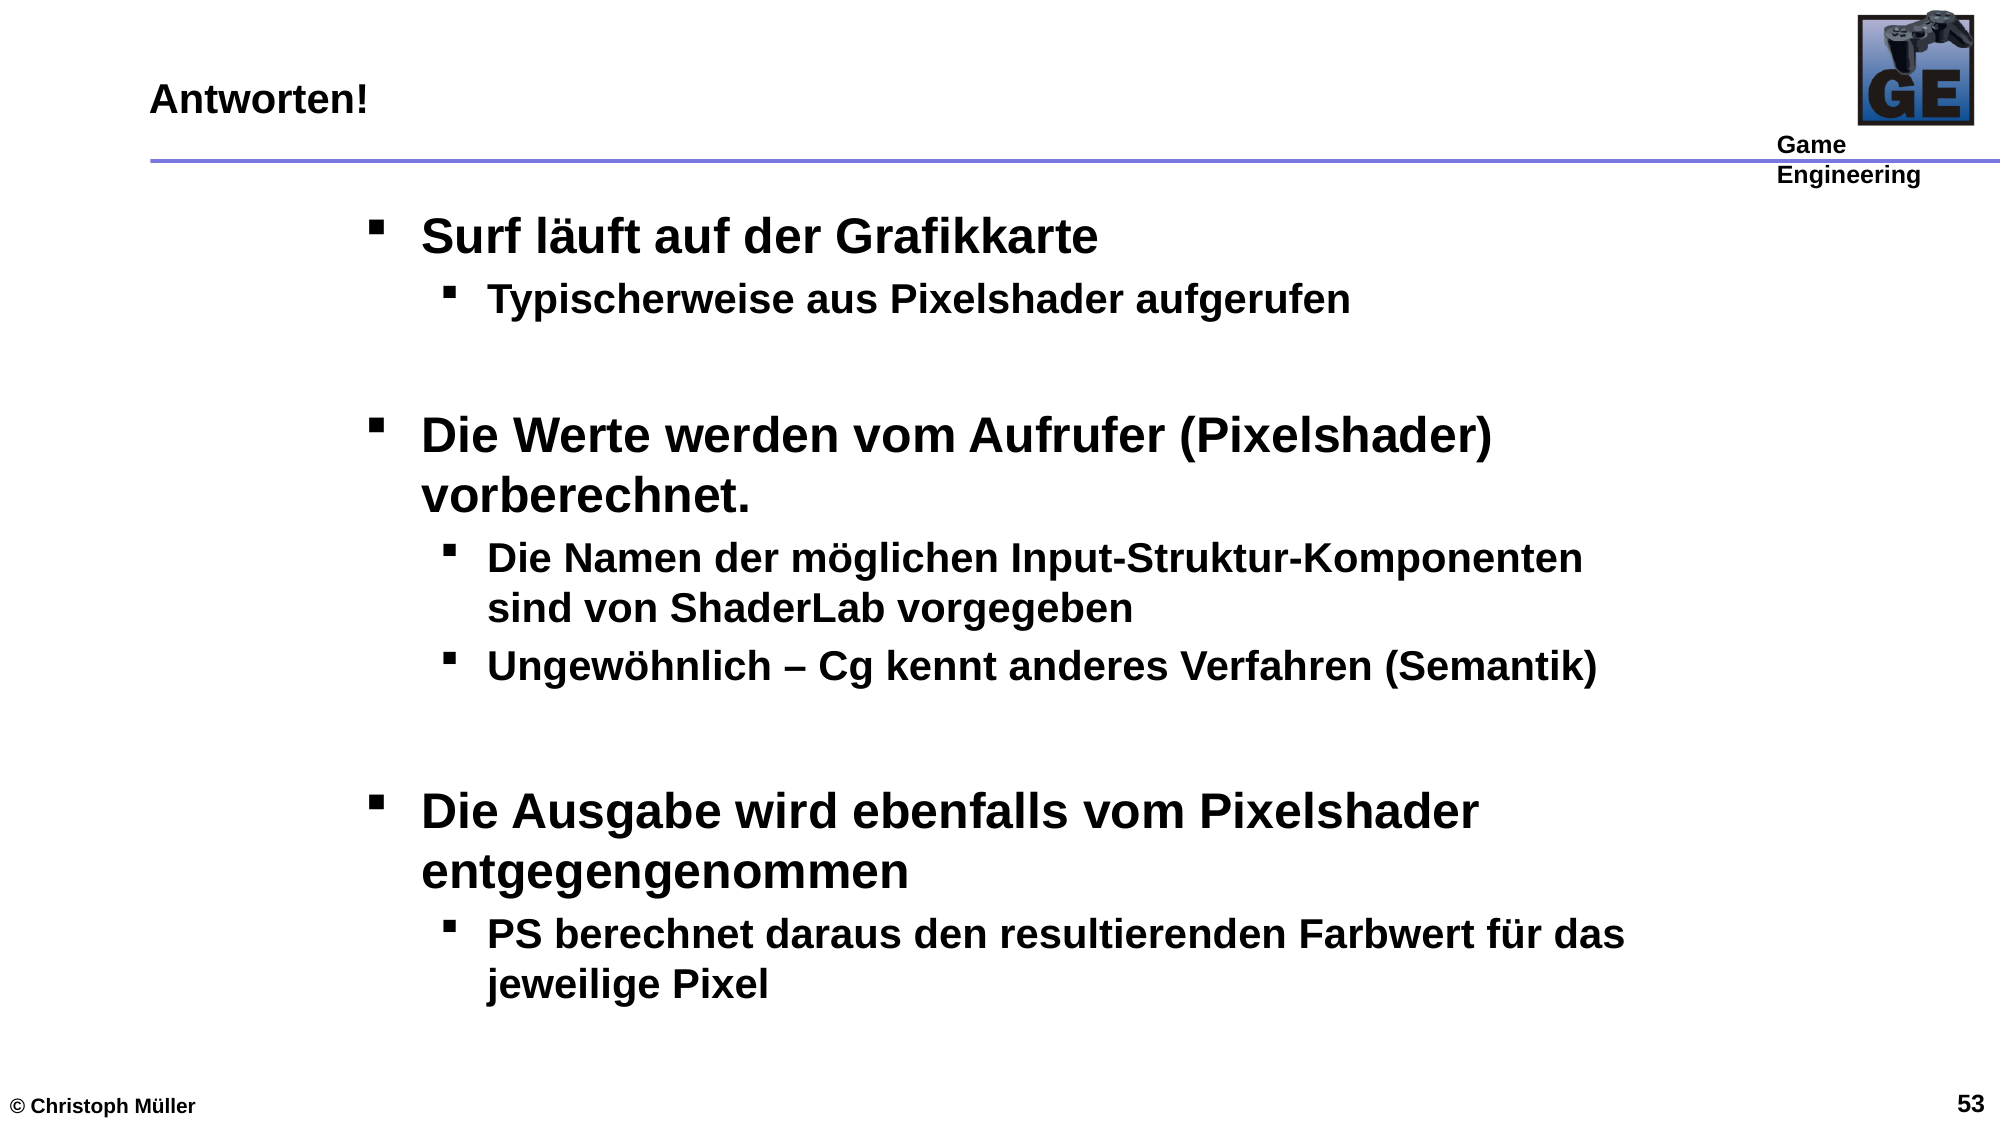

# Antworten!
Surf läuft auf der Grafikkarte
Typischerweise aus Pixelshader aufgerufen

Die Werte werden vom Aufrufer (Pixelshader) vorberechnet.
Die Namen der möglichen Input-Struktur-Komponenten sind von ShaderLab vorgegeben
Ungewöhnlich – Cg kennt anderes Verfahren (Semantik)

Die Ausgabe wird ebenfalls vom Pixelshader entgegengenommen
PS berechnet daraus den resultierenden Farbwert für das jeweilige Pixel